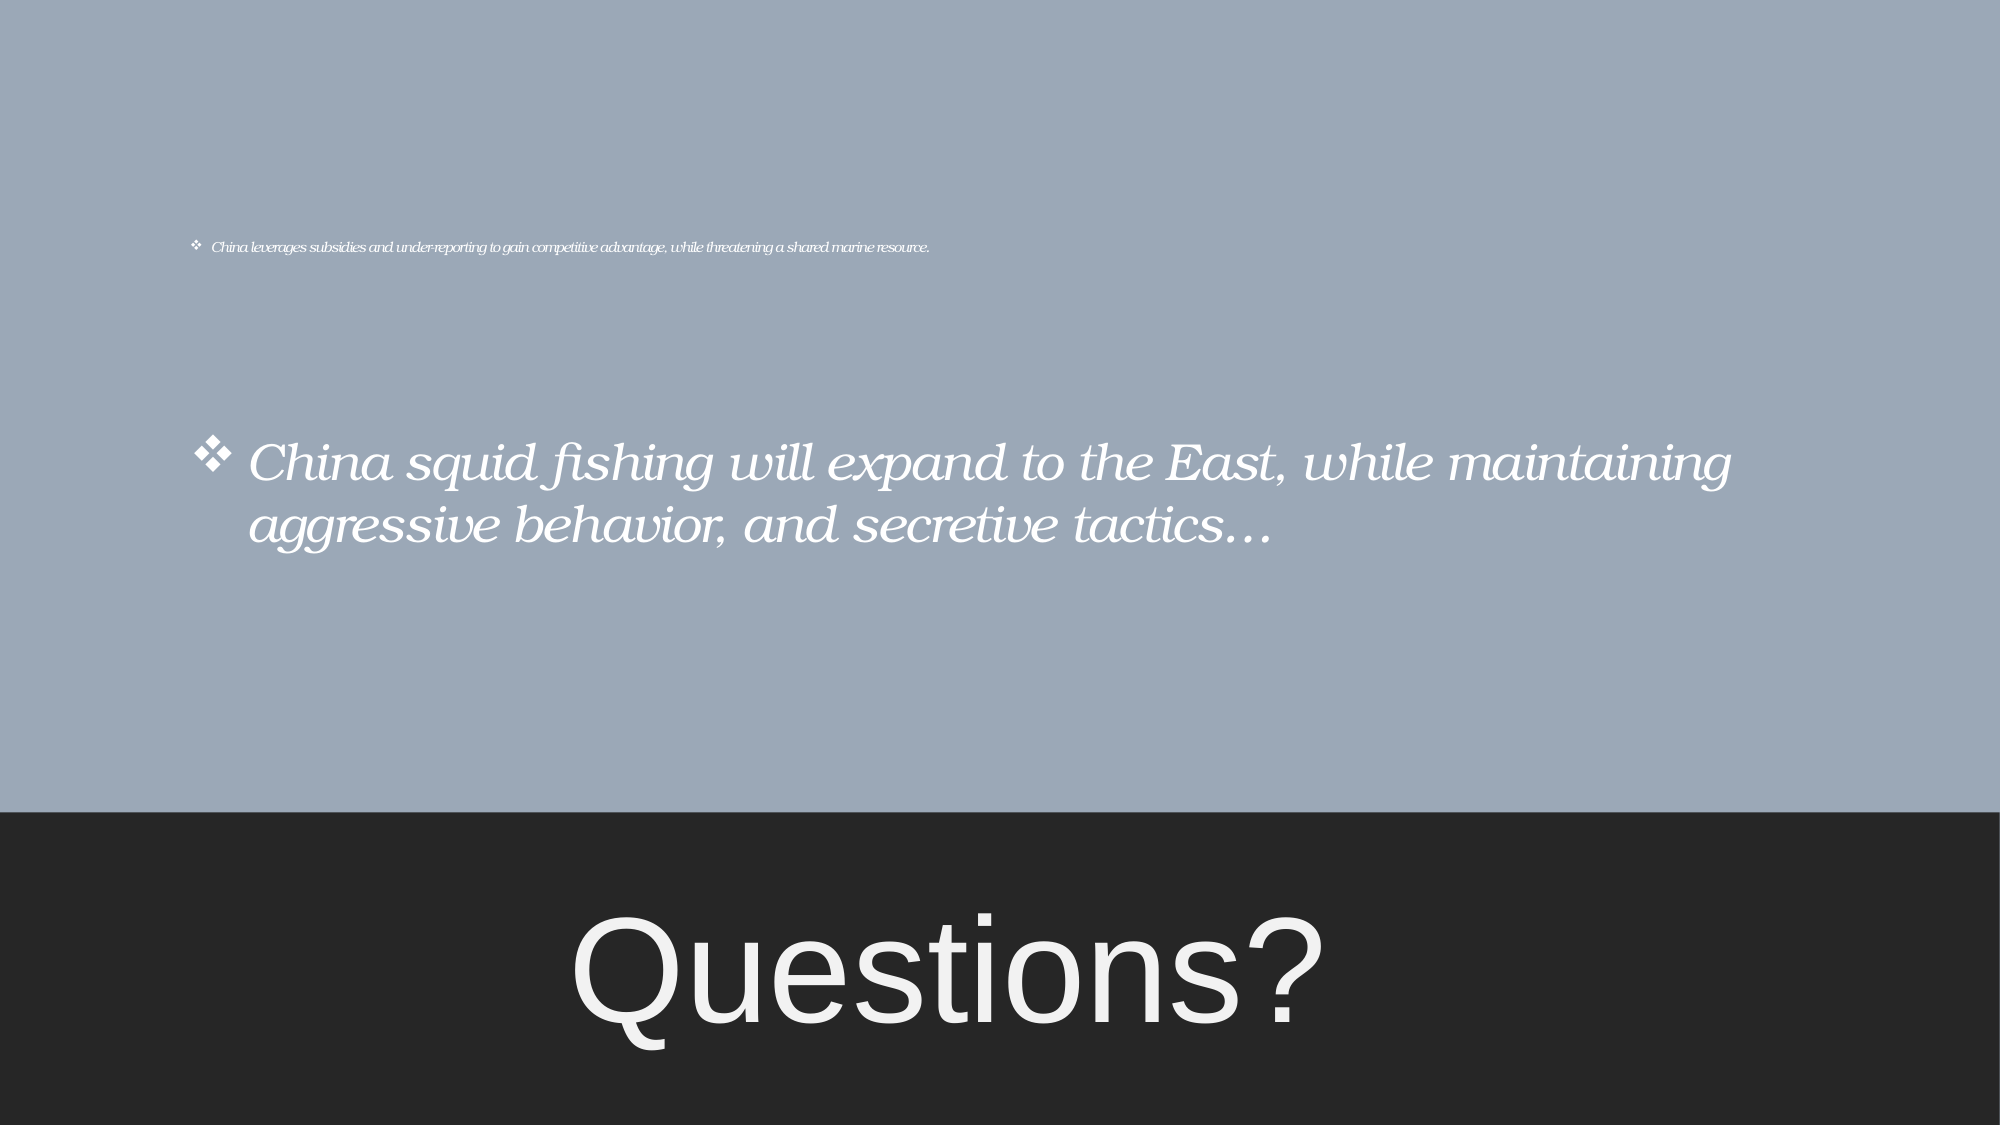

# China leverages subsidies and under-reporting to gain competitive advantage, while threatening a shared marine resource.
China squid fishing will expand to the East, while maintaining aggressive behavior, and secretive tactics…

Questions?